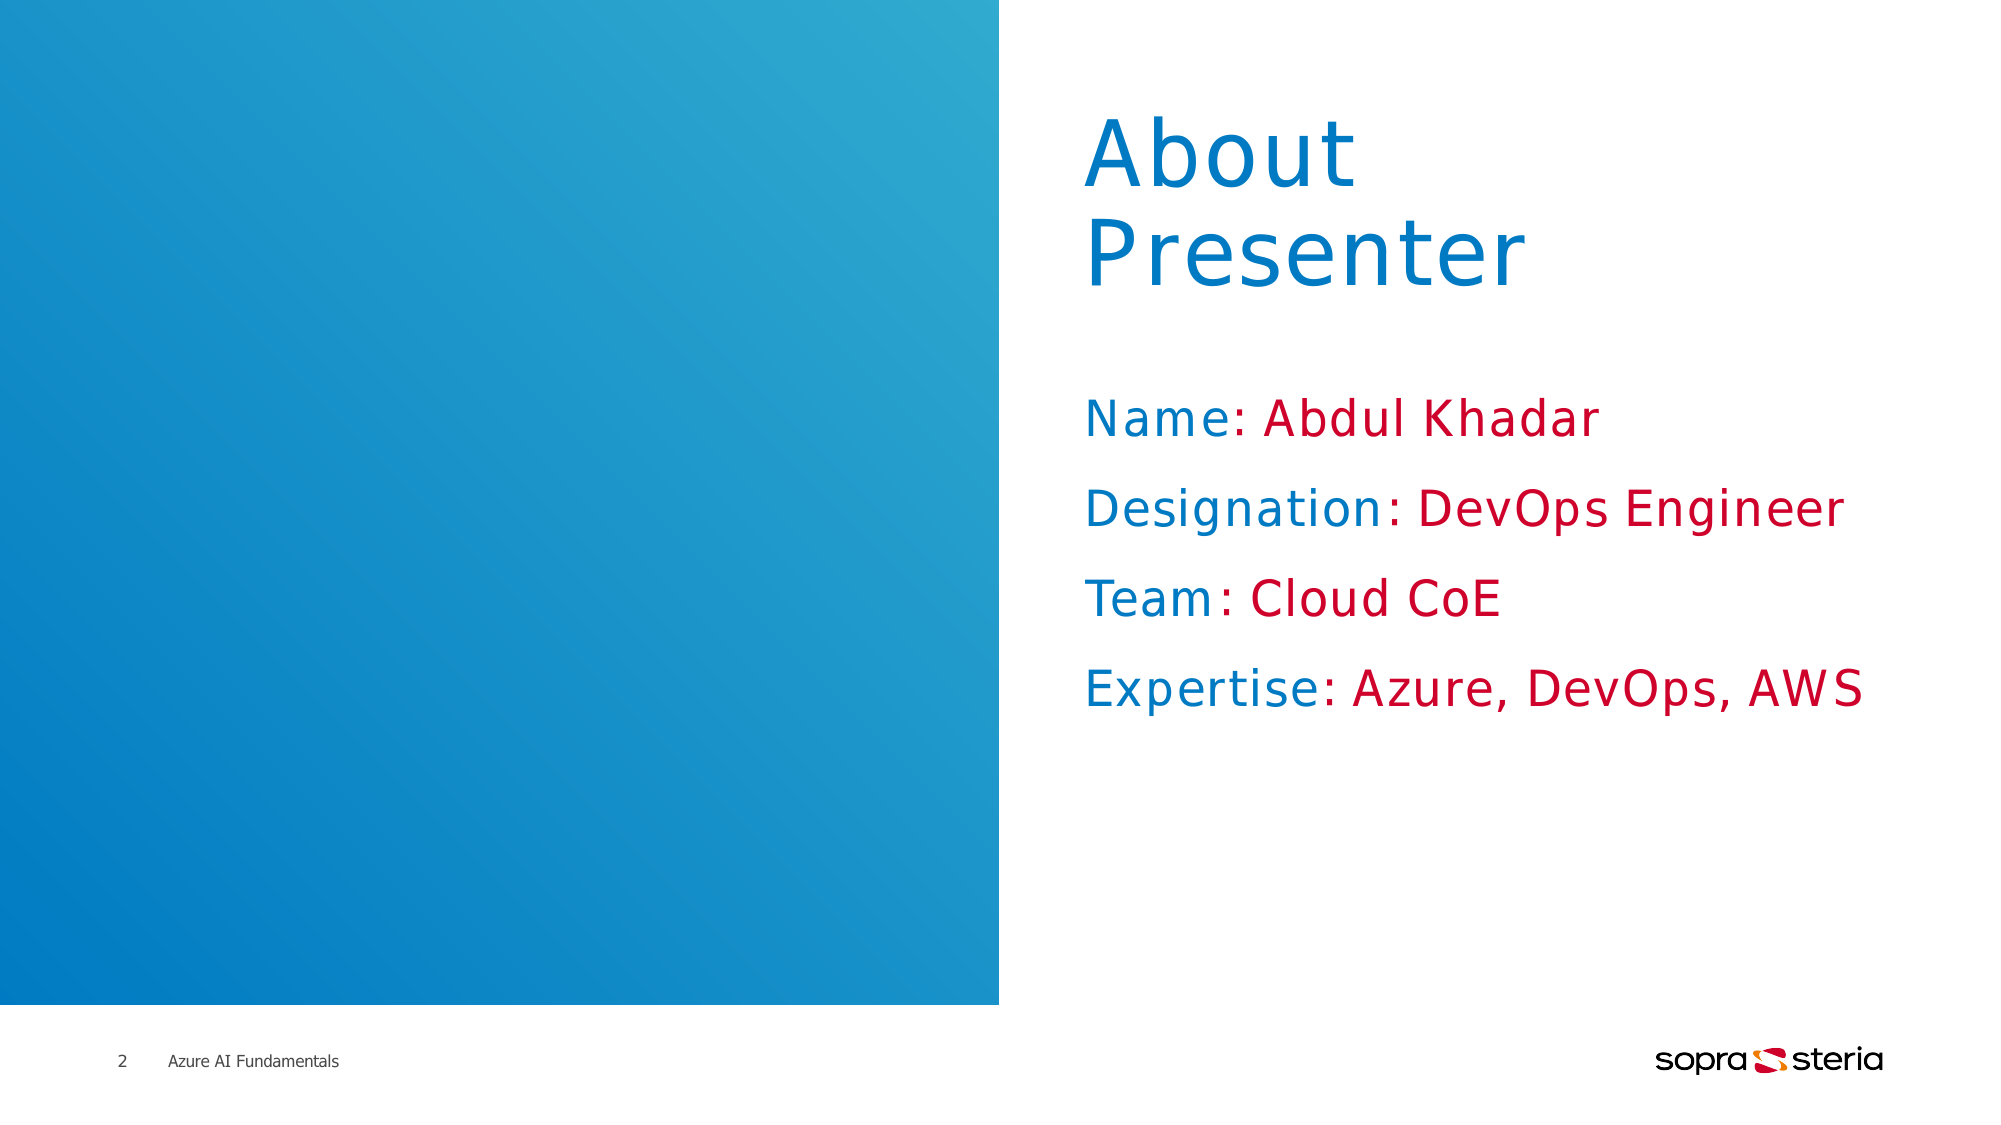

# About Presenter
Name: Abdul Khadar
Designation: DevOps Engineer
Team: Cloud CoE
Expertise: Azure, DevOps, AWS
2
Azure AI Fundamentals